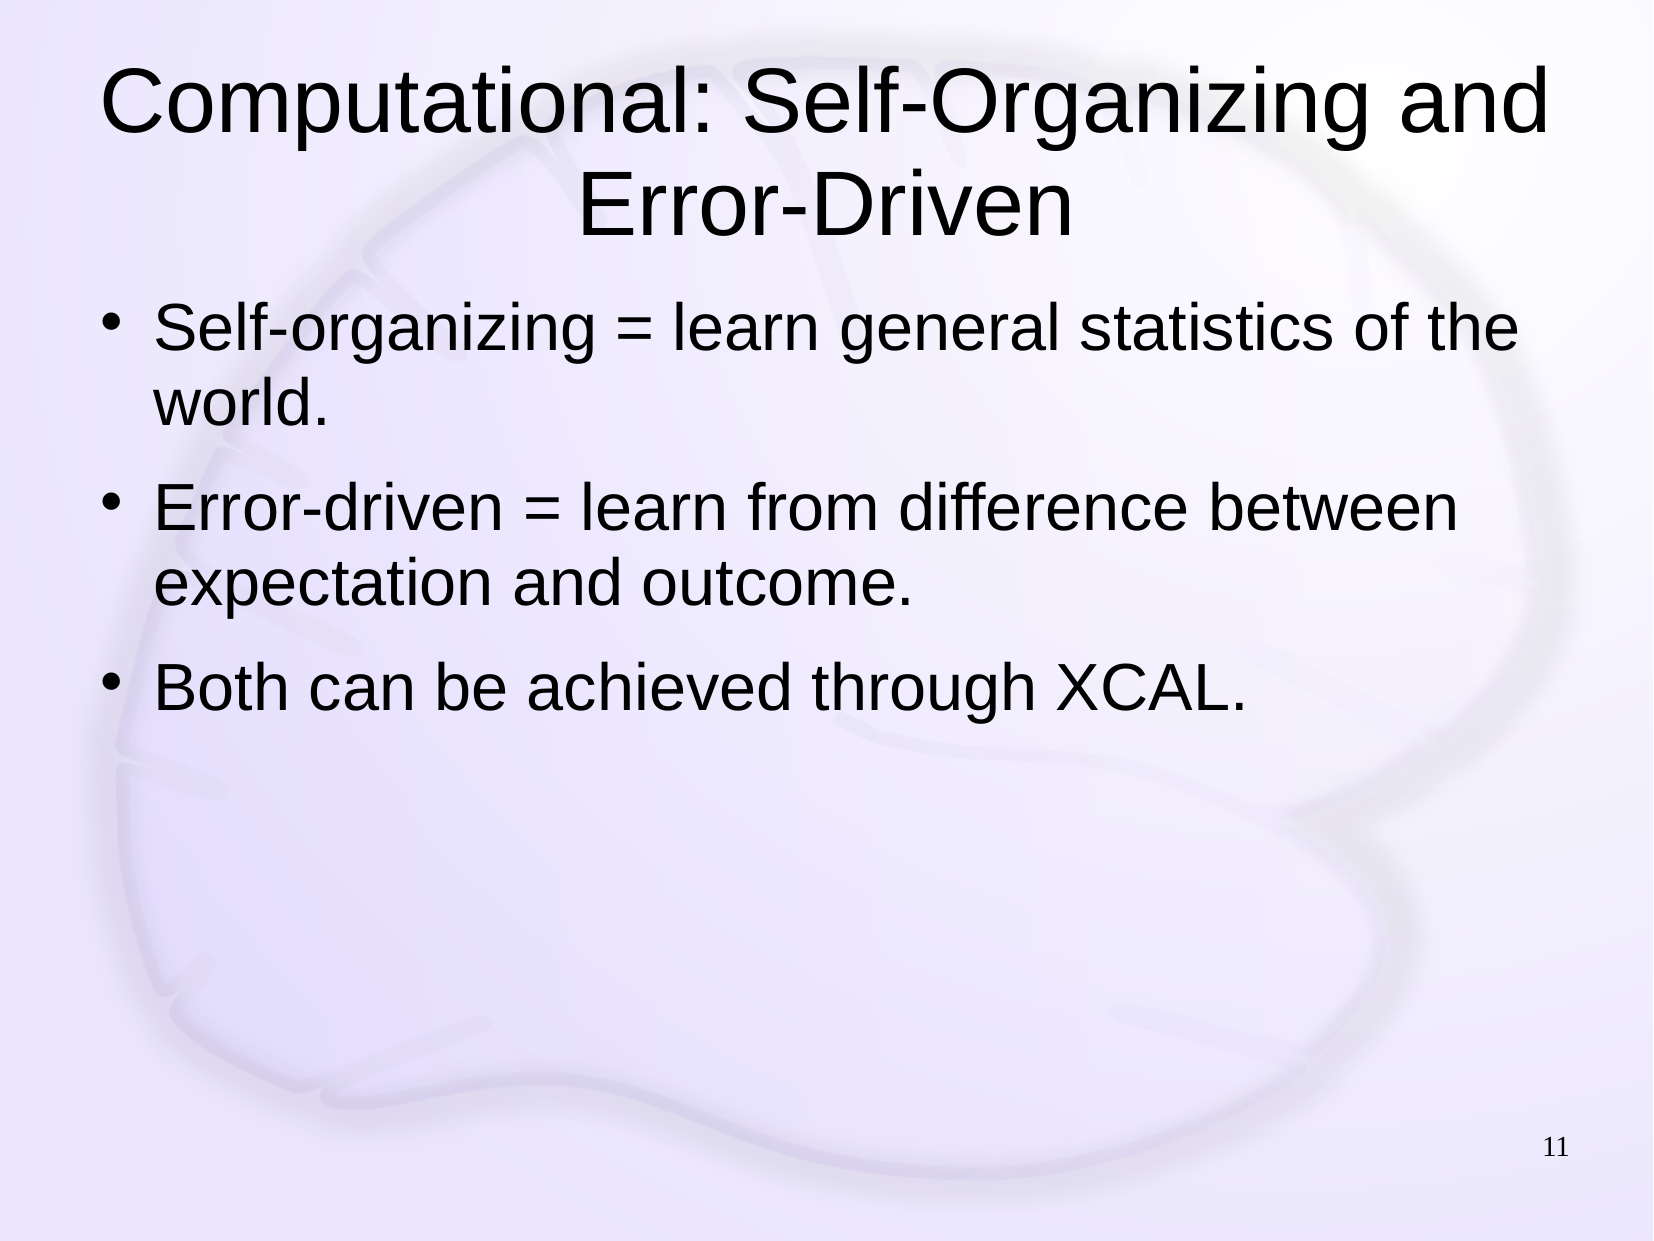

# Computational: Self-Organizing and Error-Driven
Self-organizing = learn general statistics of the world.
Error-driven = learn from difference between expectation and outcome.
Both can be achieved through XCAL.
11